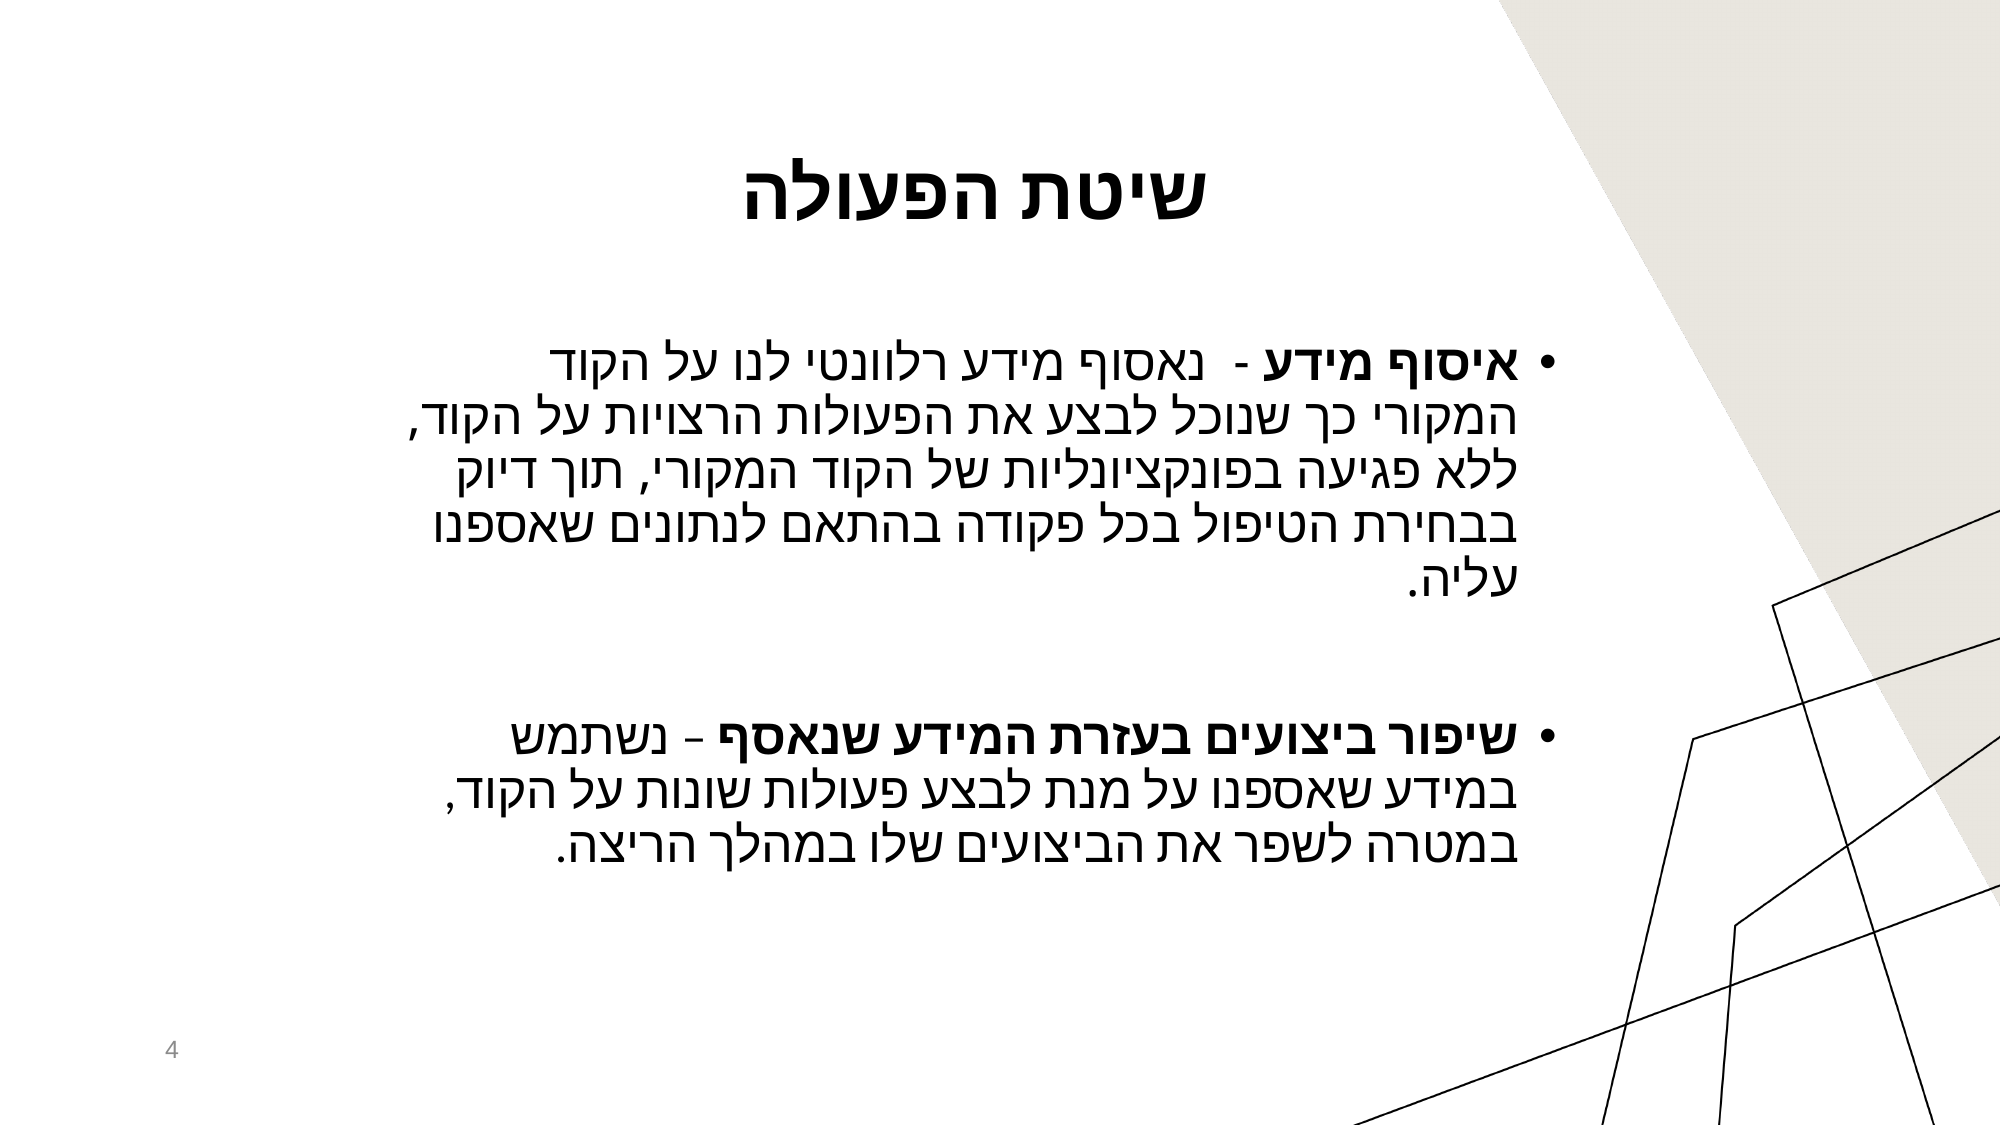

# שיטת הפעולה
איסוף מידע -  נאסוף מידע רלוונטי לנו על הקוד המקורי כך שנוכל לבצע את הפעולות הרצויות על הקוד, ללא פגיעה בפונקציונליות של הקוד המקורי, תוך דיוק בבחירת הטיפול בכל פקודה בהתאם לנתונים שאספנו עליה.

שיפור ביצועים בעזרת המידע שנאסף – נשתמש במידע שאספנו על מנת לבצע פעולות שונות על הקוד, במטרה לשפר את הביצועים שלו במהלך הריצה.

4